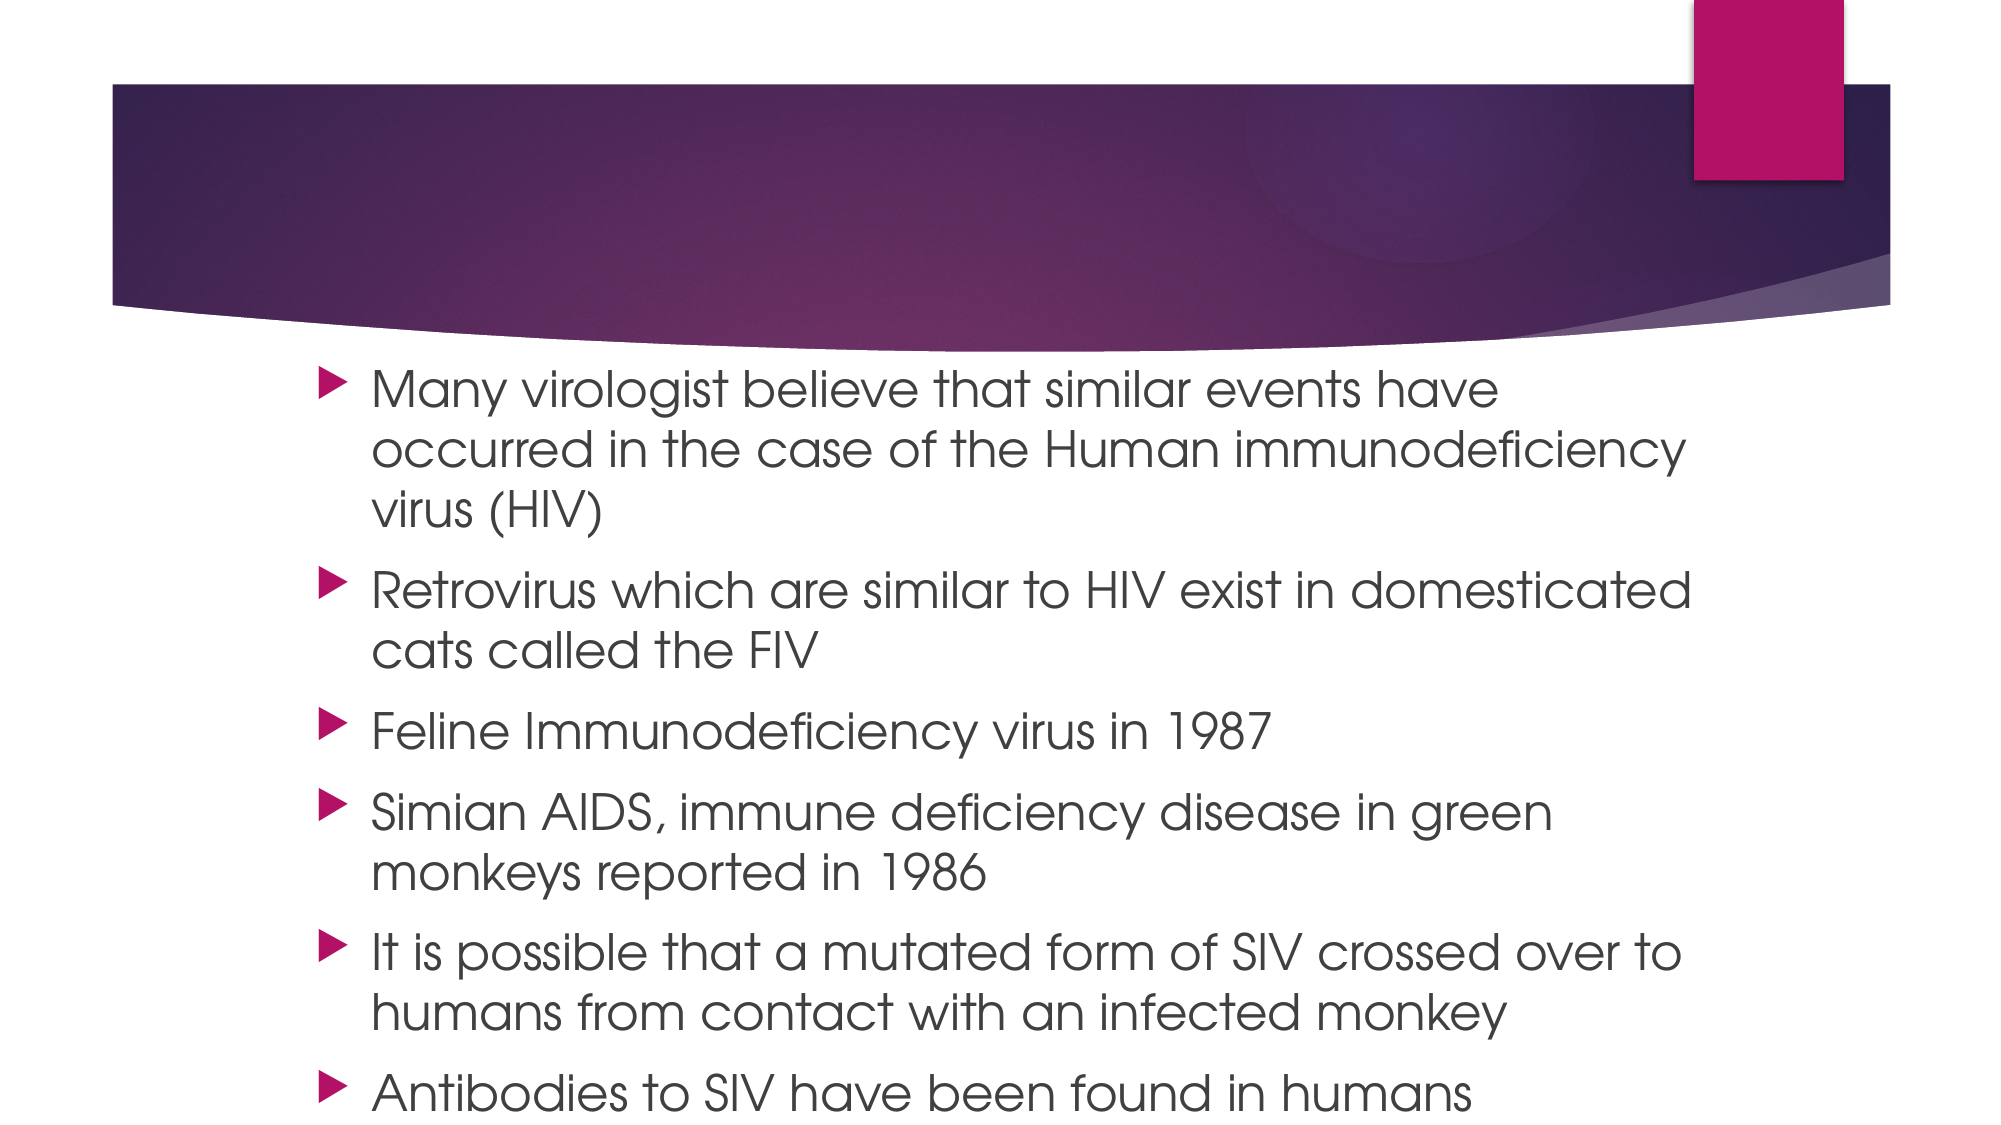

Many virologist believe that similar events have occurred in the case of the Human immunodeficiency virus (HIV)
Retrovirus which are similar to HIV exist in domesticated cats called the FIV
Feline Immunodeficiency virus in 1987
Simian AIDS, immune deficiency disease in green monkeys reported in 1986
It is possible that a mutated form of SIV crossed over to humans from contact with an infected monkey
Antibodies to SIV have been found in humans